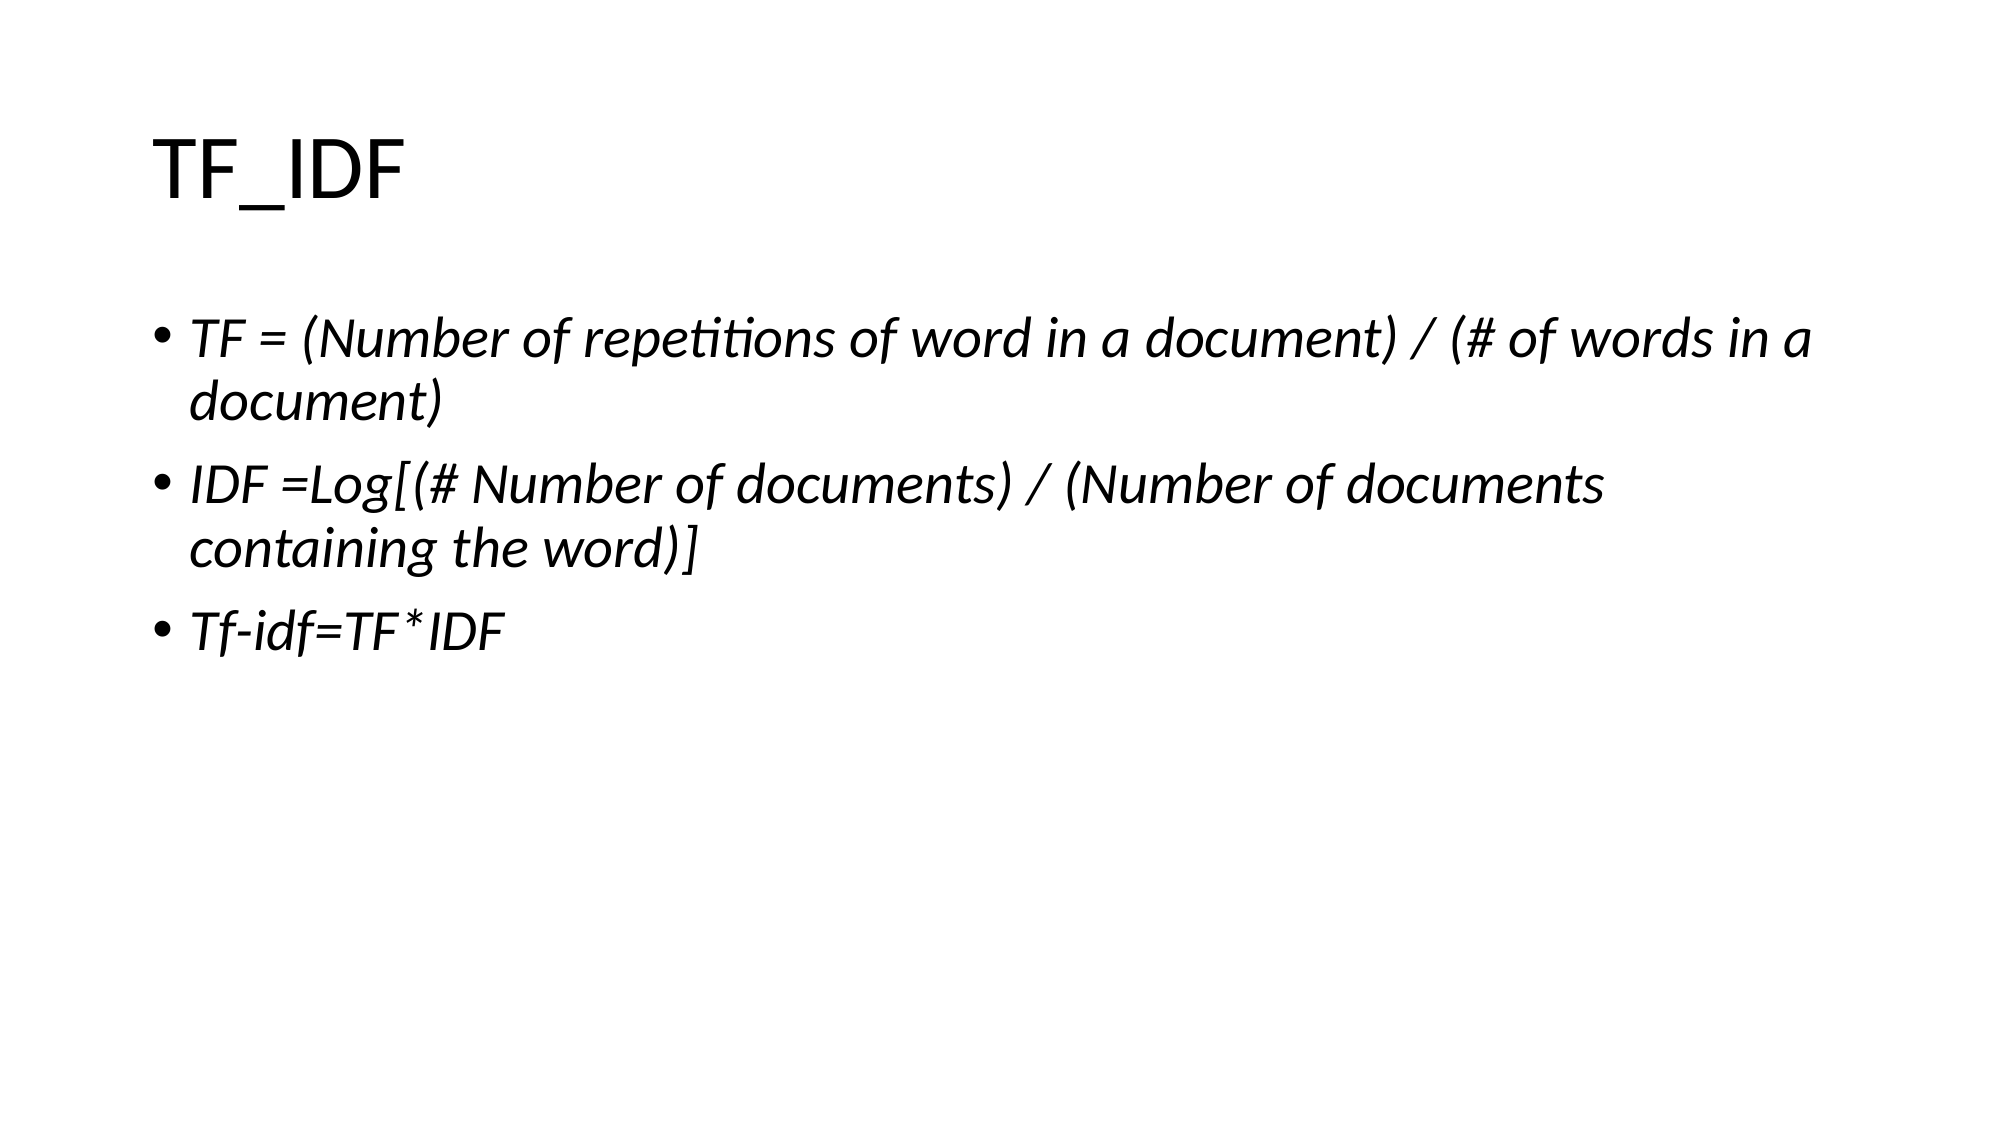

# TF_IDF
TF = (Number of repetitions of word in a document) / (# of words in a document)
IDF =Log[(# Number of documents) / (Number of documents containing the word)]
Tf-idf=TF*IDF